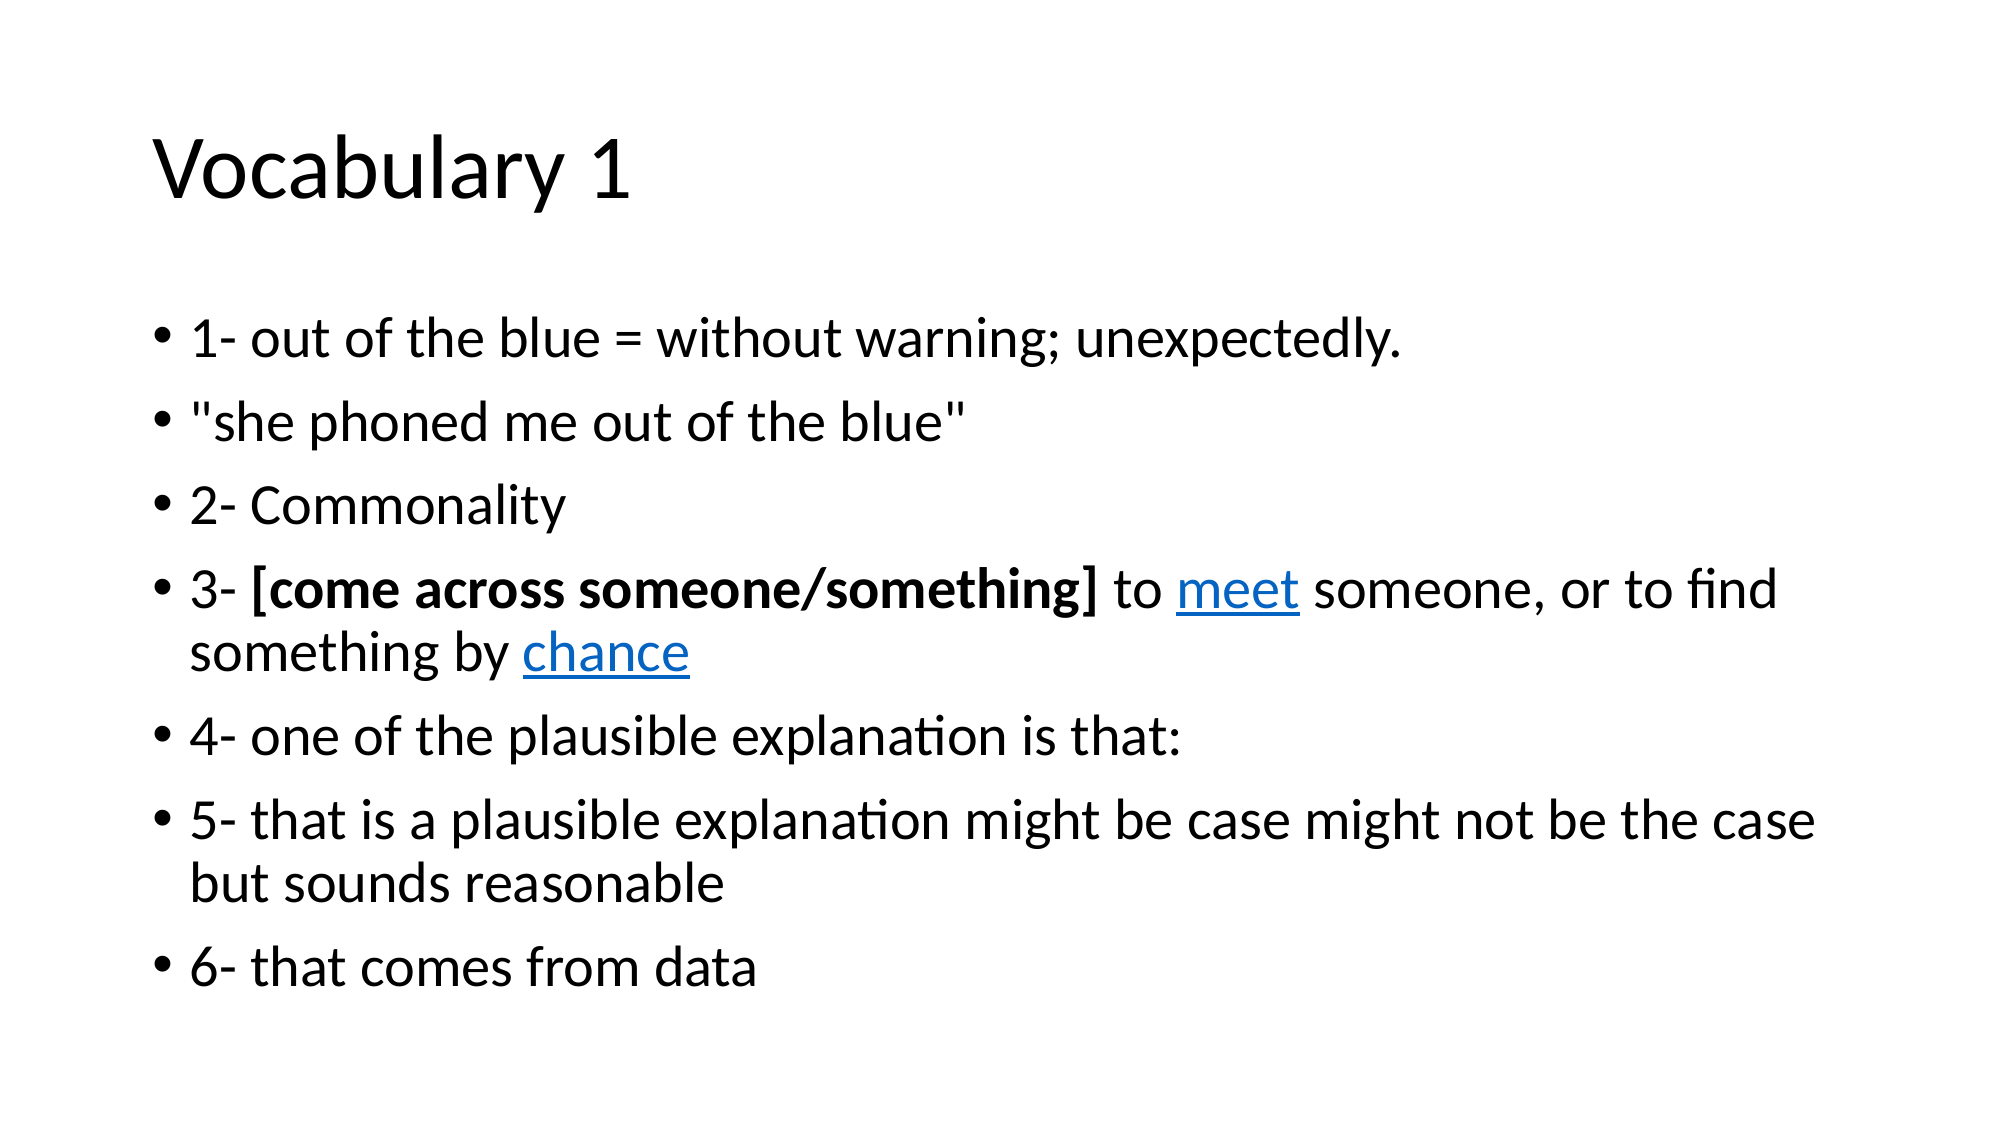

# Vocabulary 1
1- out of the blue = without warning; unexpectedly.
"she phoned me out of the blue"
2- Commonality
3- [come across someone/something] to meet someone, or to find something by chance
4- one of the plausible explanation is that:
5- that is a plausible explanation might be case might not be the case but sounds reasonable
6- that comes from data